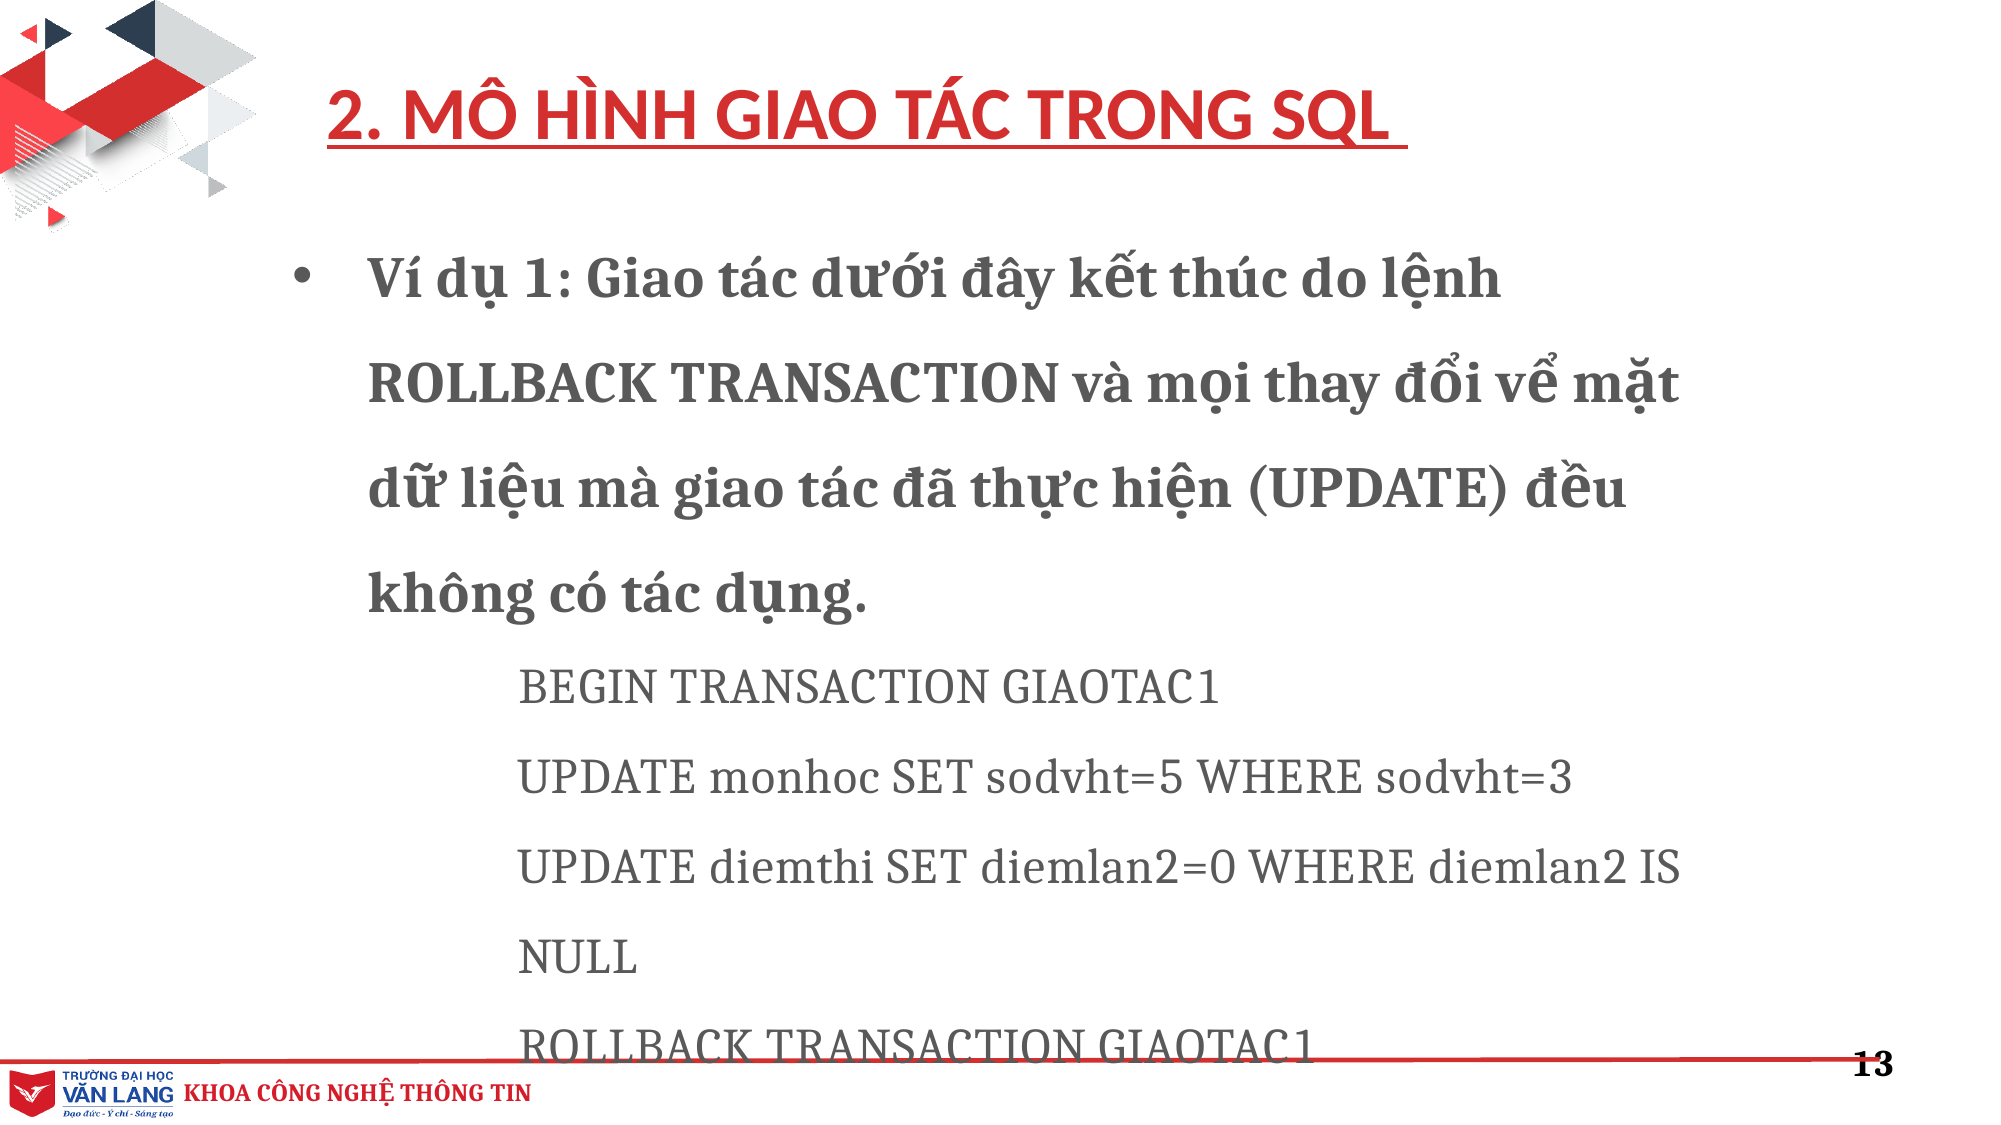

2. MÔ HÌNH GIAO TÁC TRONG SQL

Ví dụ 1: Giao tác dưới đây kết thúc do lệnh ROLLBACK TRANSACTION và mọi thay đổi vể mặt dữ liệu mà giao tác đã thực hiện (UPDATE) đều không có tác dụng.
BEGIN TRANSACTION GIAOTAC1
UPDATE monhoc SET sodvht=5 WHERE sodvht=3
UPDATE diemthi SET diemlan2=0 WHERE diemlan2 IS NULL
ROLLBACK TRANSACTION GIAOTAC1